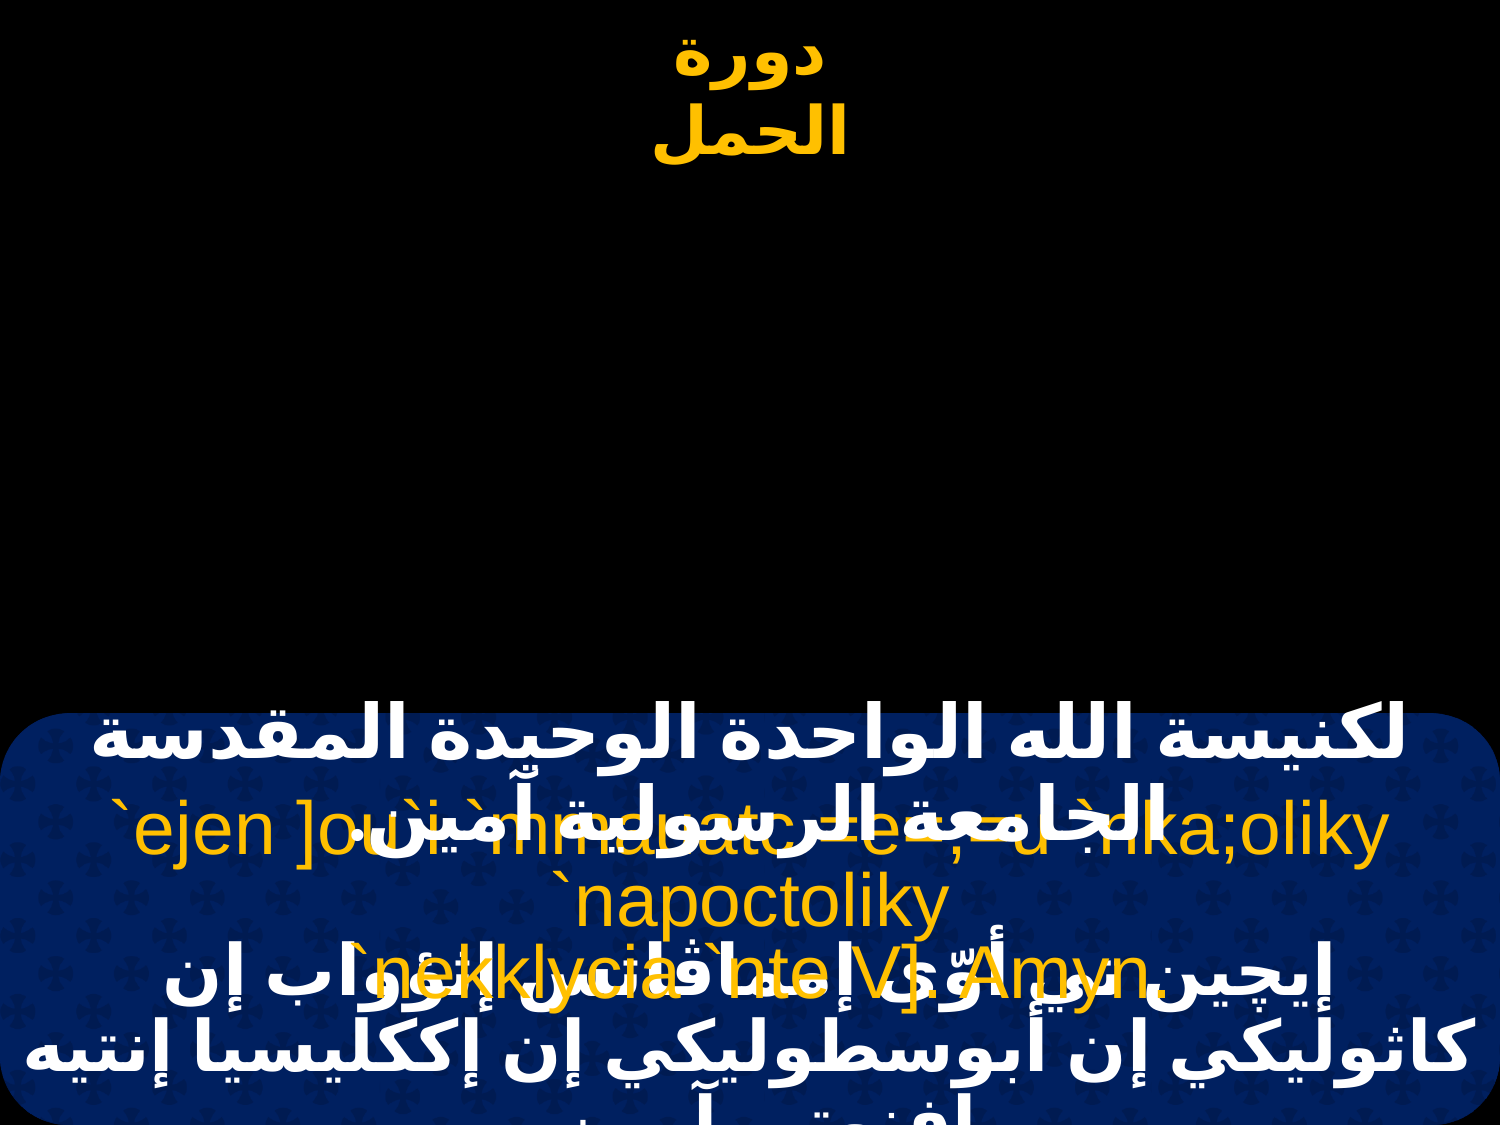

لكنيسة الله الواحدة الوحيدة المقدسة الجامعة الرسولية آمين.
`ejen ]ou`i `mmauatc =e=;=u `nka;oliky `napoctoliky
 `nekklycia `nte V]. Amyn.
إيچين تي أوّى إمماڤاتس إثؤواب إن كاثوليكي إن أبوسطوليكي إن إككليسيا إنتيه إفنوتي آمين.